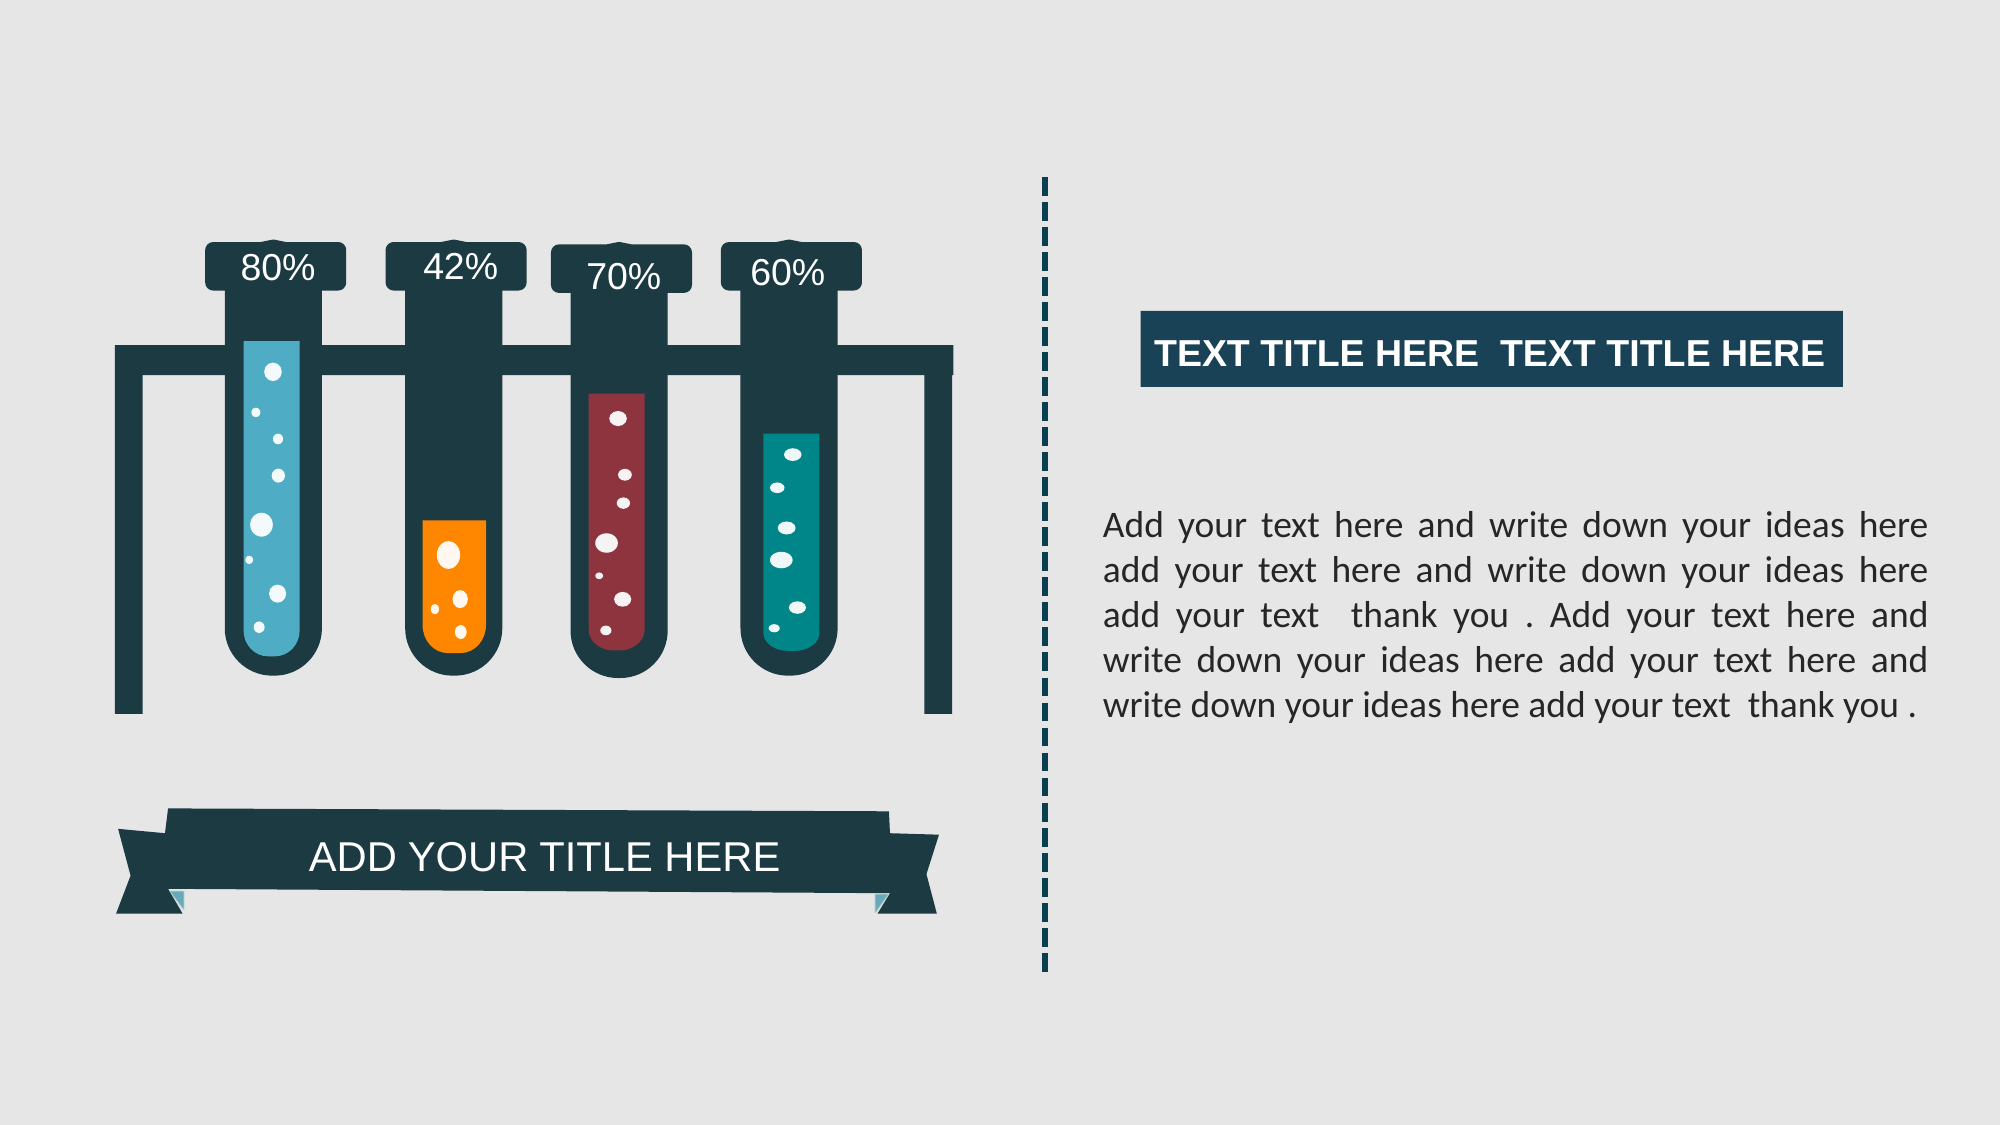

42%

80%

60%

70%

TEXT TITLE HERE  TEXT TITLE HERE
Add your text here and write down your ideas here add your text here and write down your ideas here add your text  thank you . Add your text here and write down your ideas here add your text here and write down your ideas here add your text  thank you .

ADD YOUR TITLE HERE